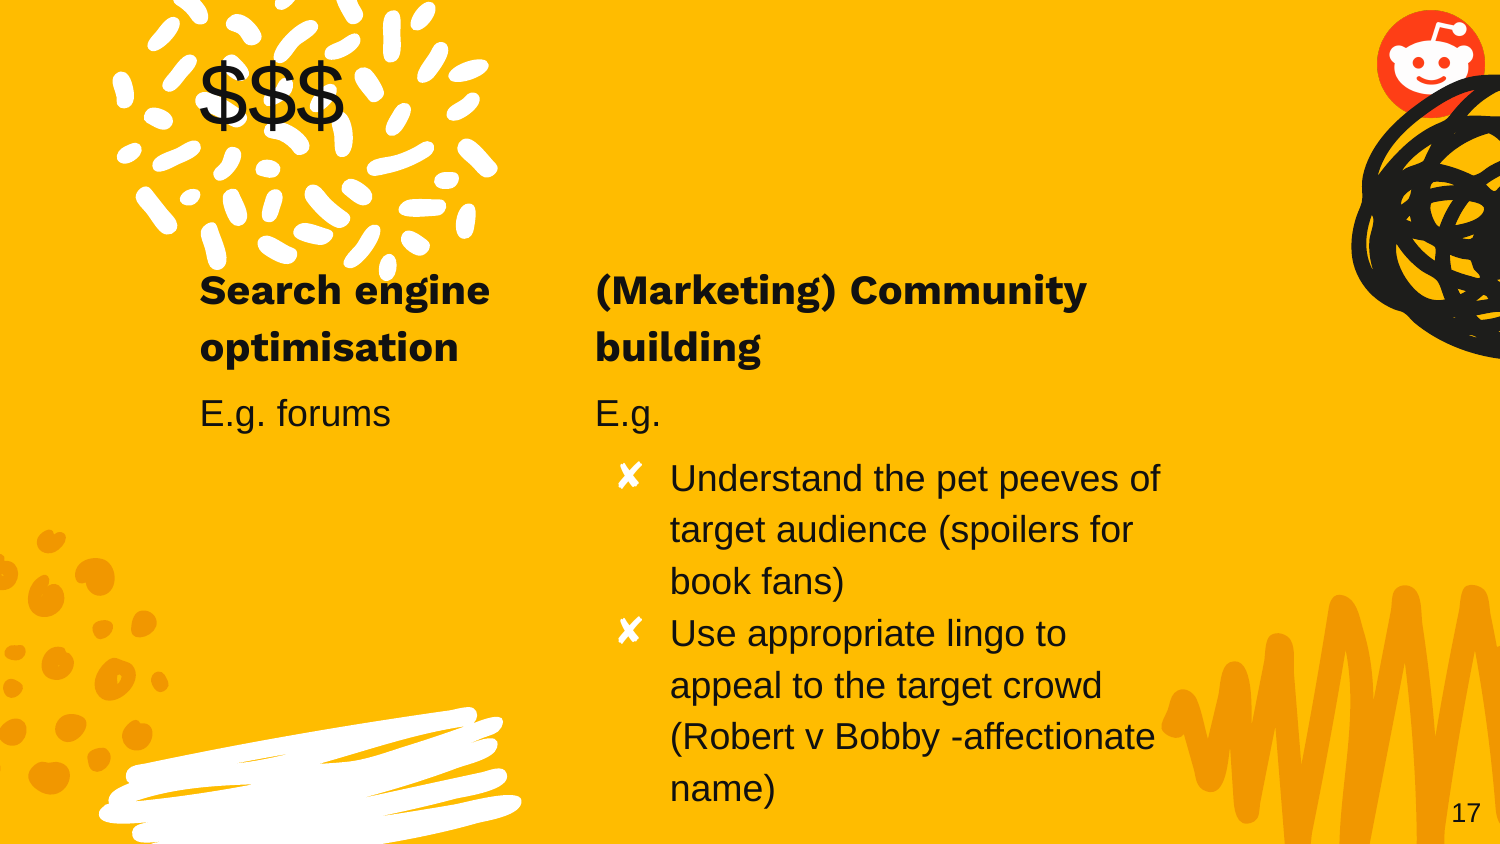

# $$$
Search engine optimisation
E.g. forums
(Marketing) Community building
E.g.
Understand the pet peeves of target audience (spoilers for book fans)
Use appropriate lingo to appeal to the target crowd (Robert v Bobby -affectionate name)

17